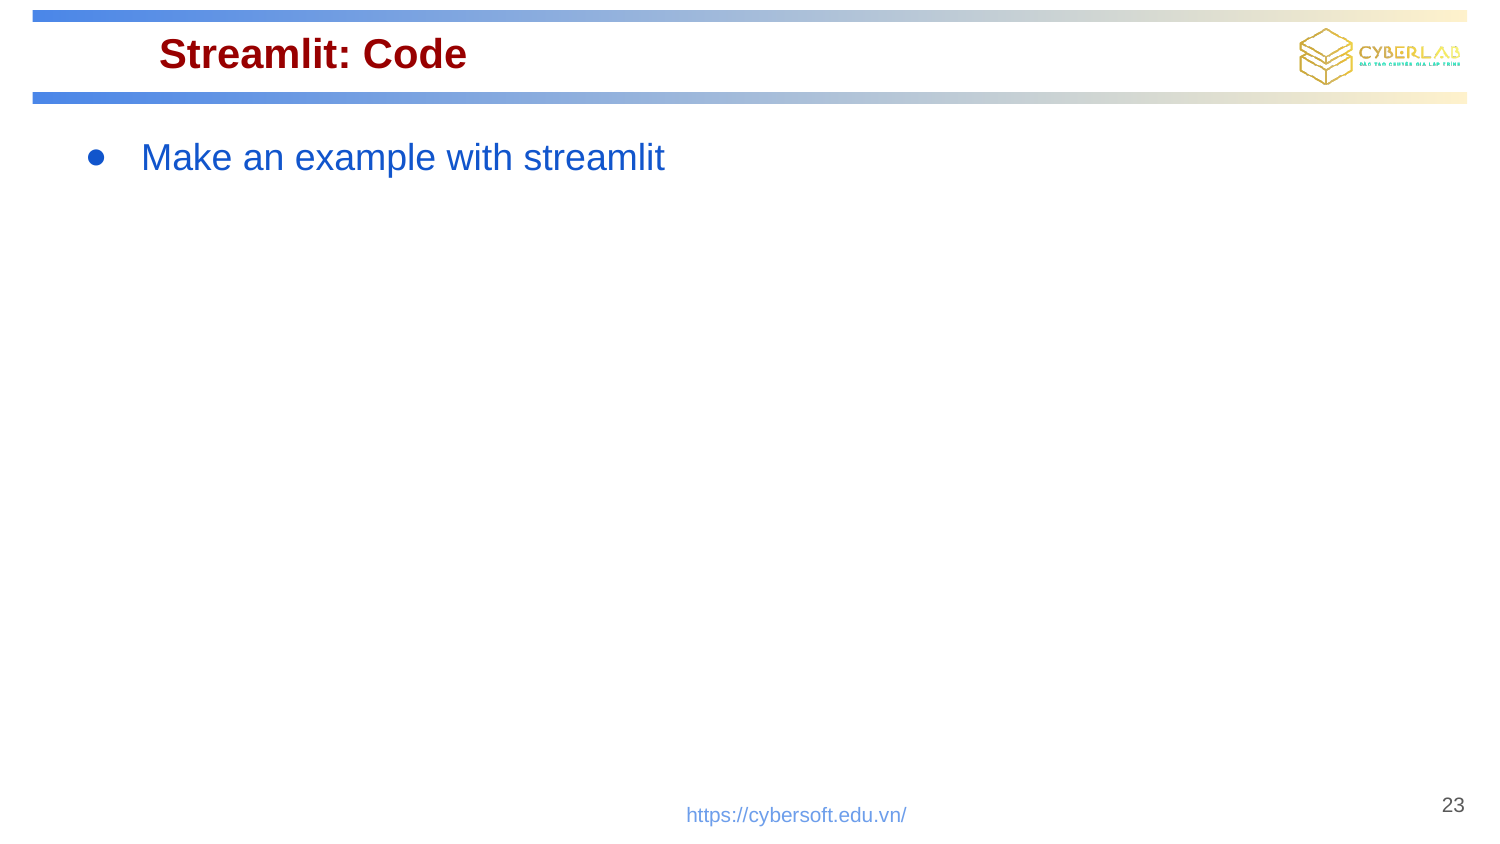

# Streamlit: Code
Make an example with streamlit
23